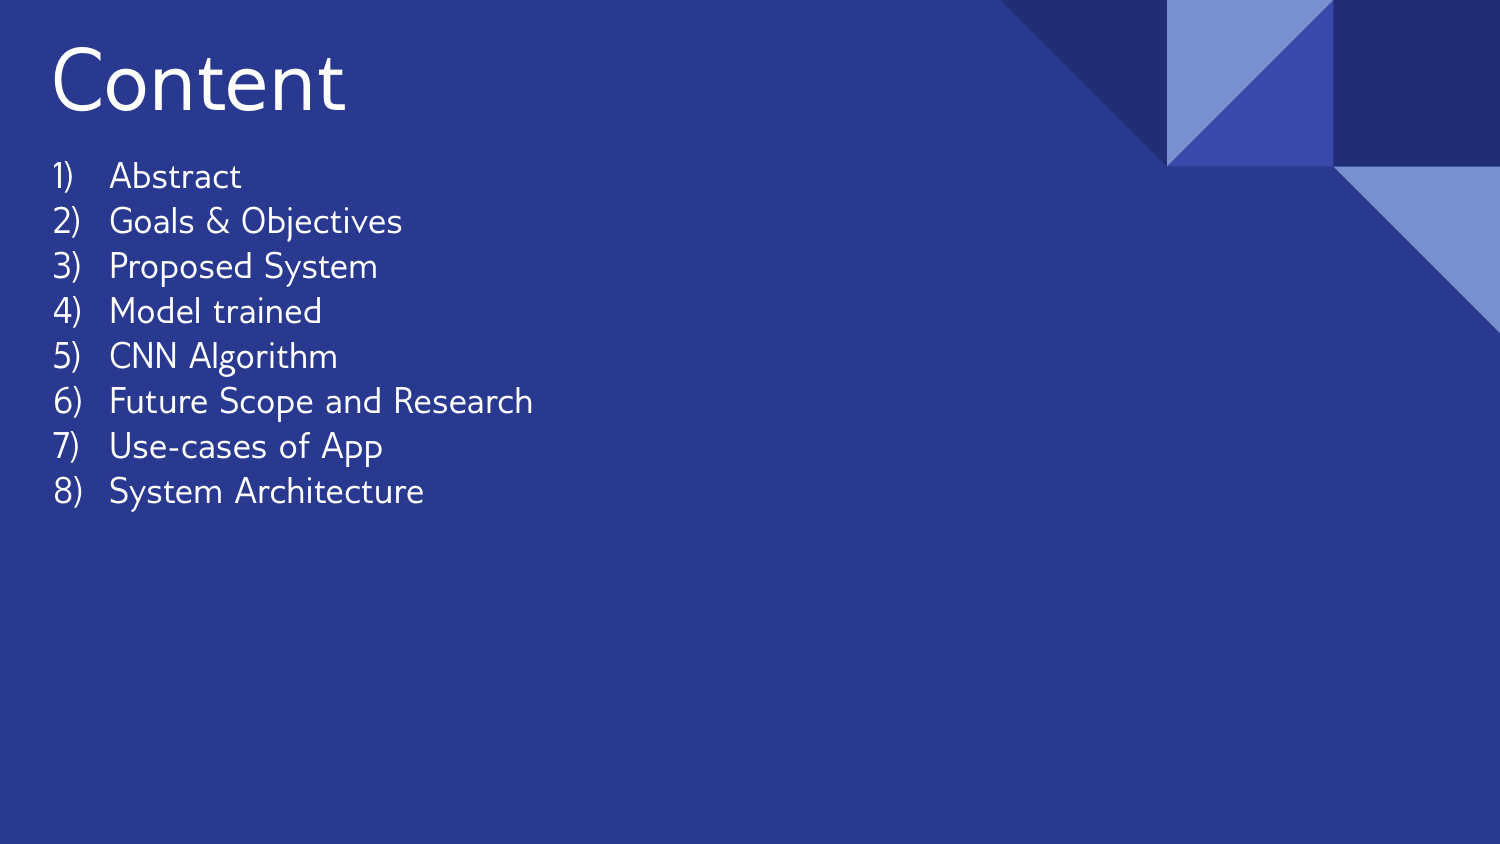

Content
Abstract
Goals & Objectives
Proposed System
Model trained
CNN Algorithm
Future Scope and Research
Use-cases of App
System Architecture